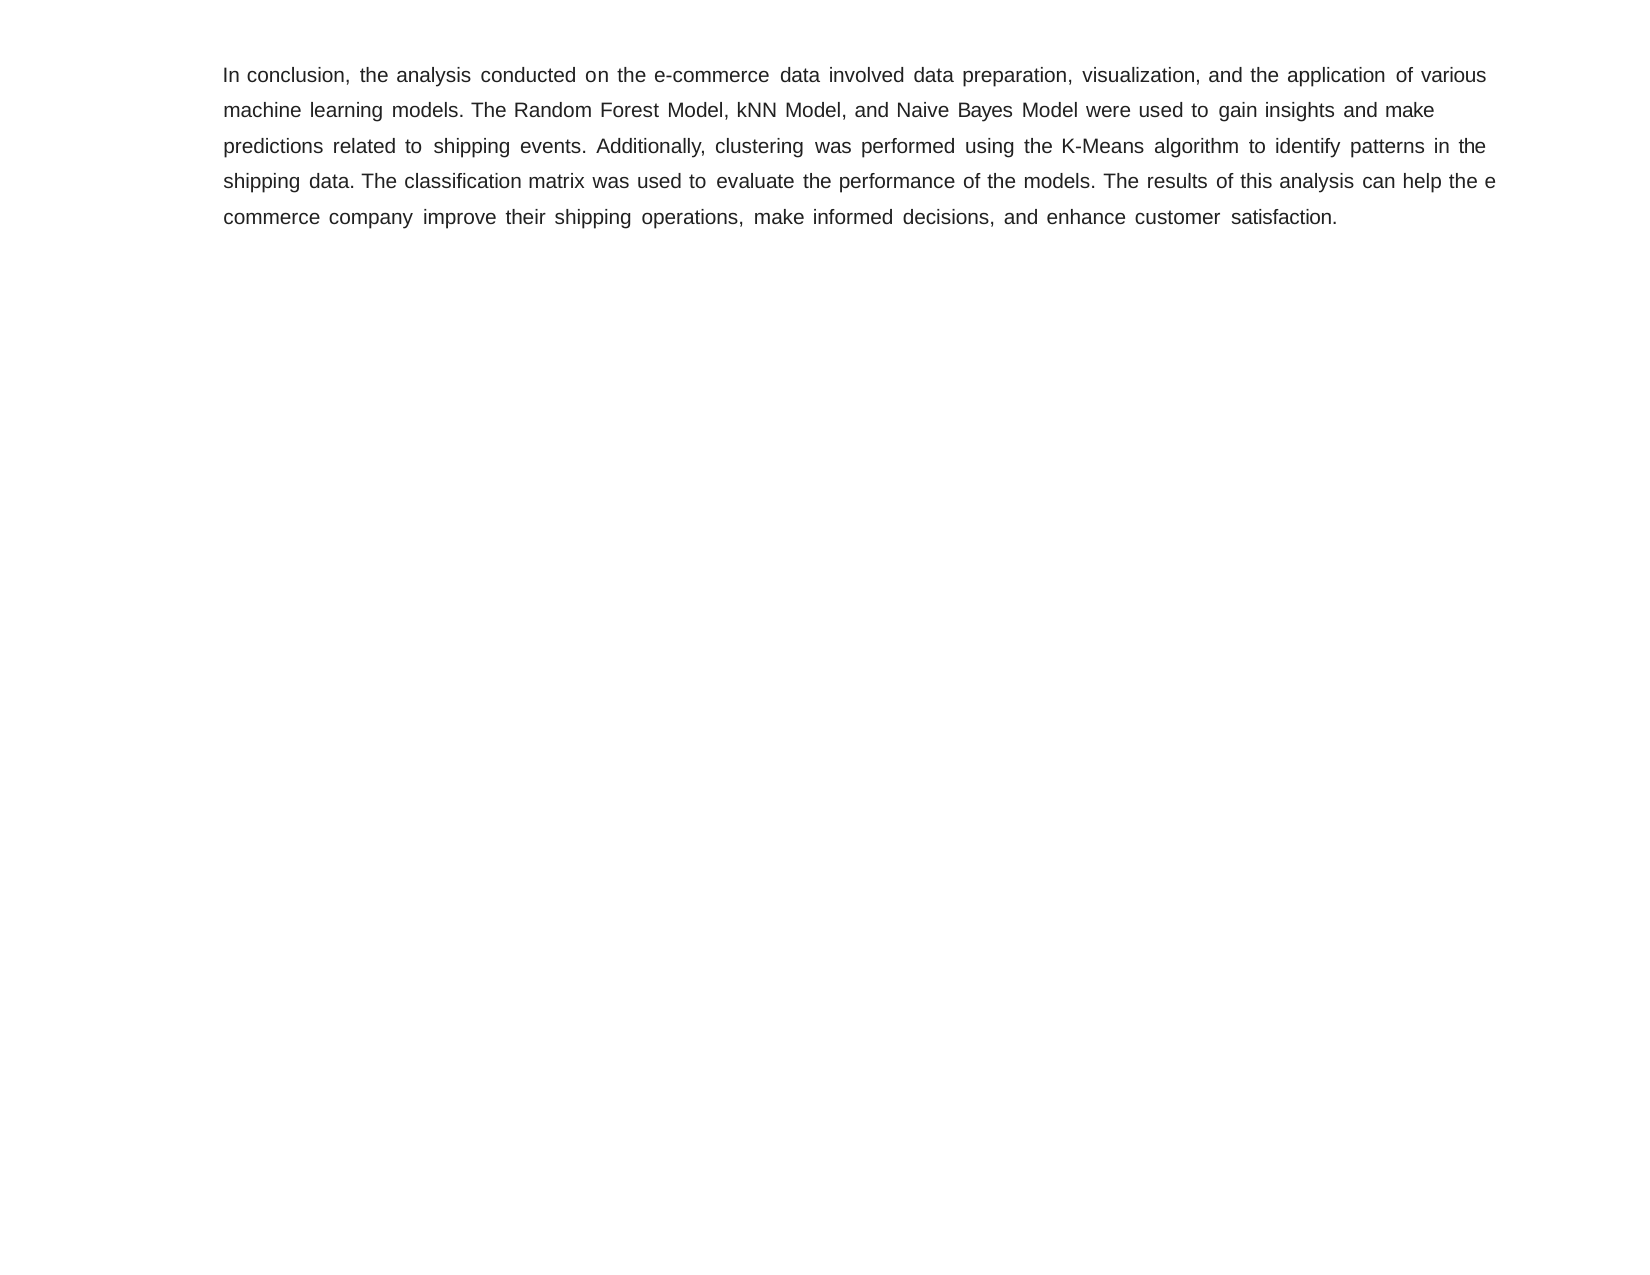

In conclusion, the analysis conducted on the e-commerce data involved data preparation, visualization, and the application of various machine learning models. The Random Forest Model, kNN Model, and Naive Bayes Model were used to gain insights and make predictions related to shipping events. Additionally, clustering was performed using the K-Means algorithm to identify patterns in the shipping data. The classification matrix was used to evaluate the performance of the models. The results of this analysis can help the e­ commerce company improve their shipping operations, make informed decisions, and enhance customer satisfaction.